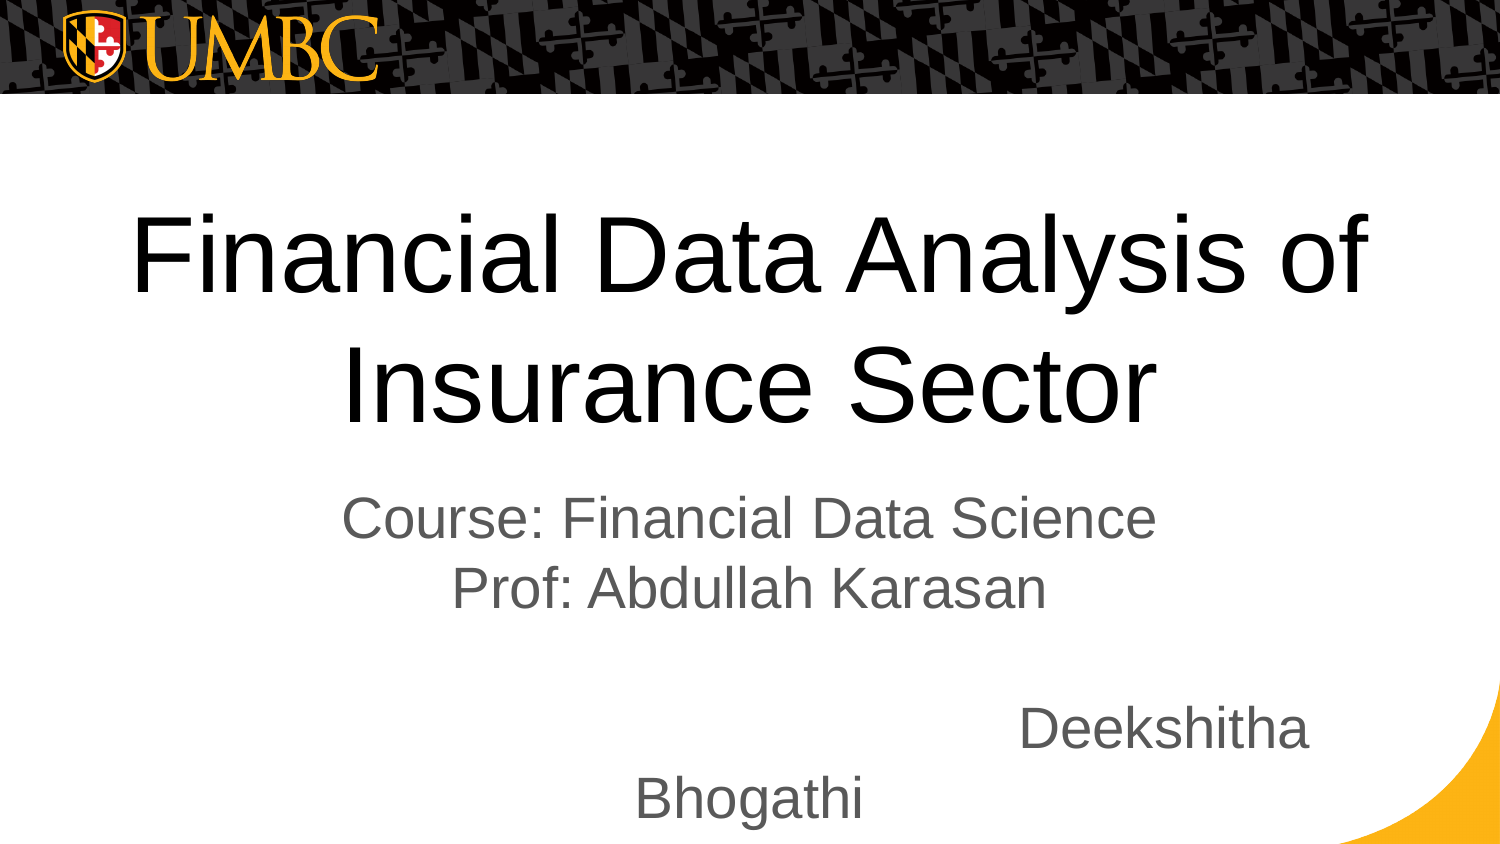

# Financial Data Analysis of Insurance Sector
Course: Financial Data Science
Prof: Abdullah Karasan

                                                   Deekshitha Bhogathi